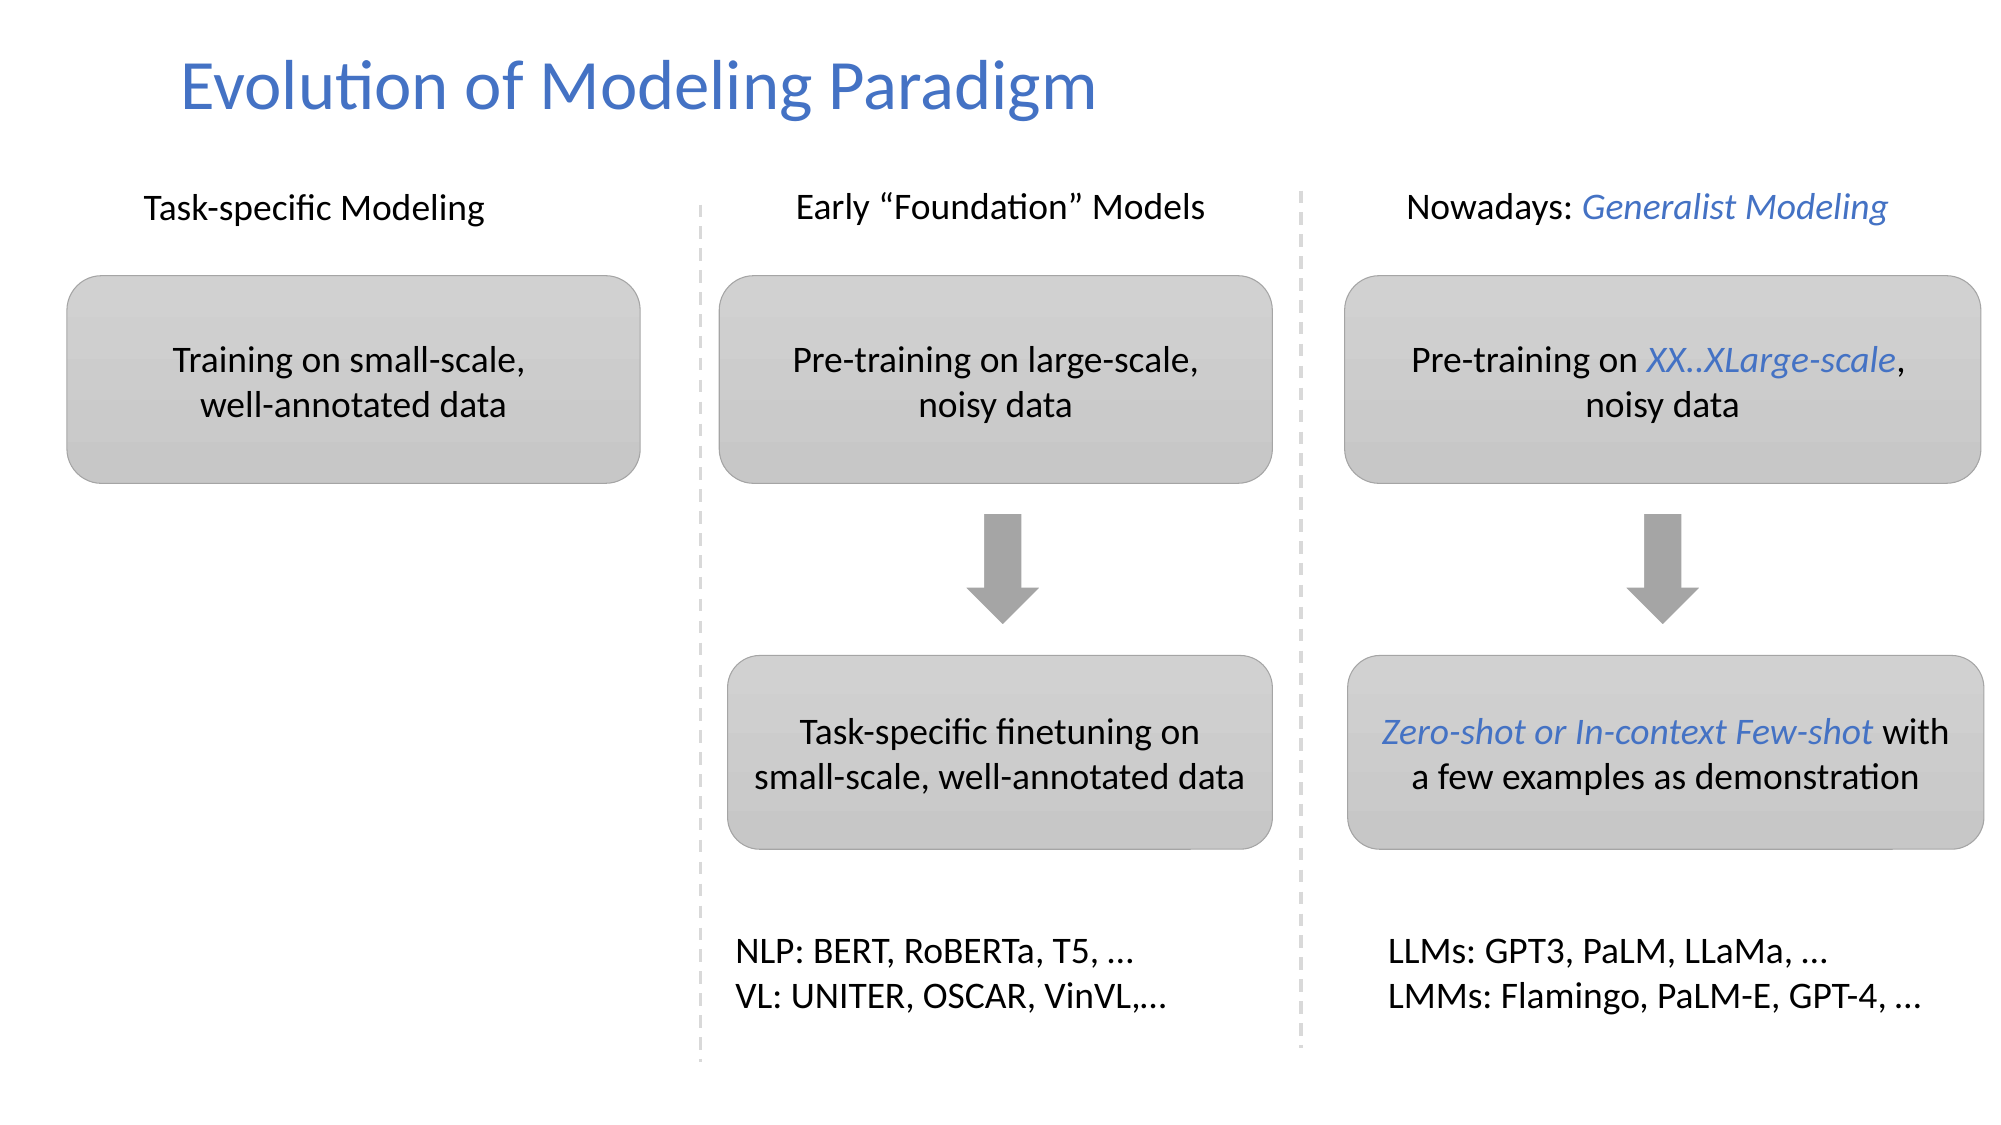

Evolution of Modeling Paradigm
Early “Foundation” Models
Nowadays: Generalist Modeling
Task-specific Modeling
Training on small-scale,
well-annotated data
Pre-training on XX..XLarge-scale,
noisy data
Pre-training on large-scale,
noisy data

Task-specific finetuning on small-scale, well-annotated data
Zero-shot or In-context Few-shot with a few examples as demonstration
NLP: BERT, RoBERTa, T5, …
VL: UNITER, OSCAR, VinVL,…
LLMs: GPT3, PaLM, LLaMa, …
LMMs: Flamingo, PaLM-E, GPT-4, …